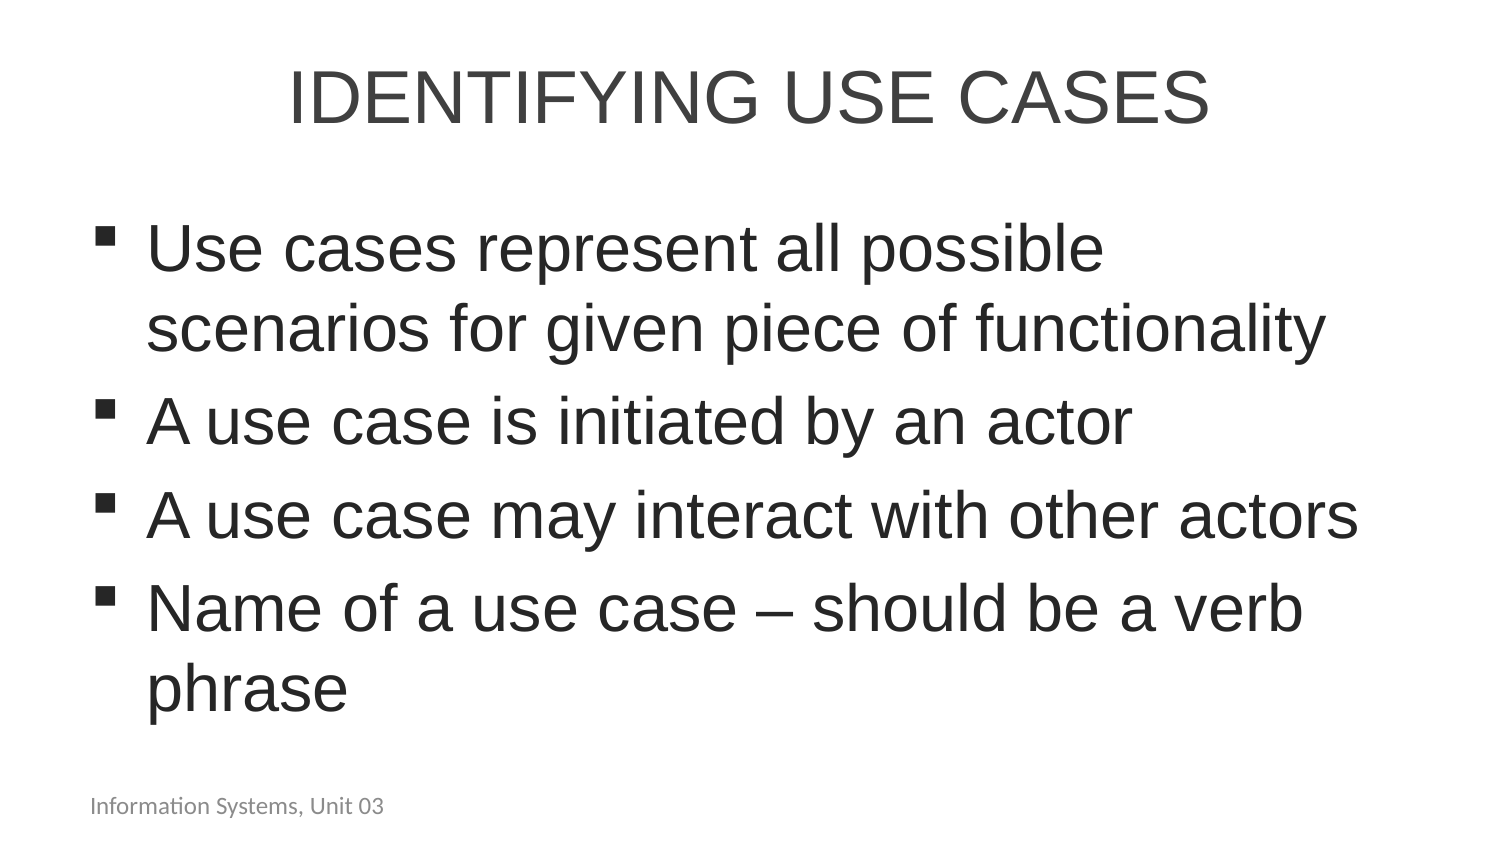

# Identifying use cases
Use cases represent all possible scenarios for given piece of functionality
A use case is initiated by an actor
A use case may interact with other actors
Name of a use case – should be a verb phrase
Information Systems, Unit 03
35